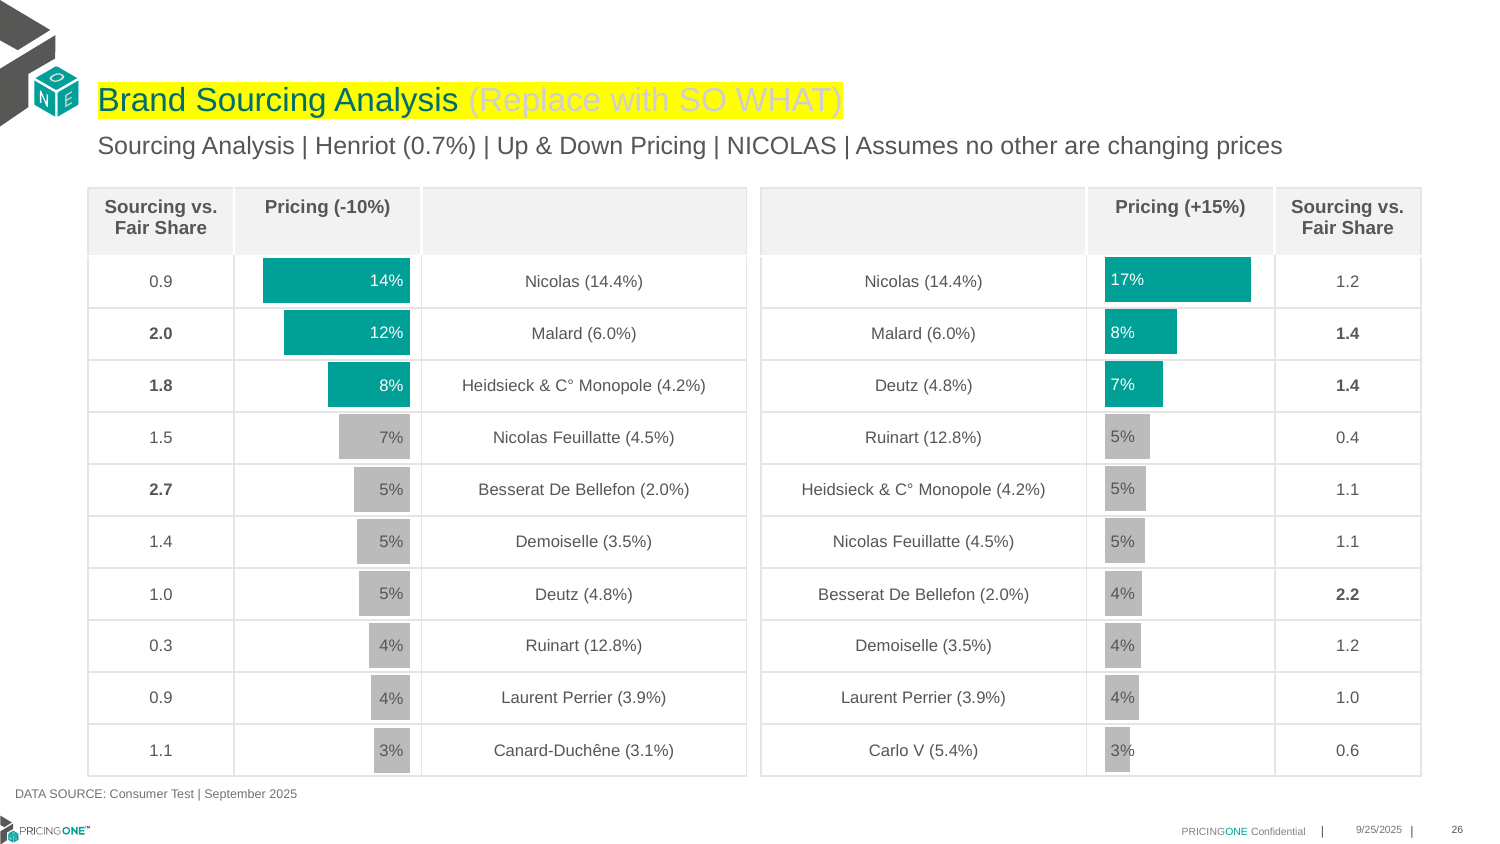

# Brand Sourcing Analysis (Replace with SO WHAT)
Sourcing Analysis | Henriot (0.7%) | Up & Down Pricing | NICOLAS | Assumes no other are changing prices
| Sourcing vs. Fair Share | Pricing (-10%) |  |
| --- | --- | --- |
| 0.9 |  | Nicolas (14.4%) |
| 2.0 |  | Malard (6.0%) |
| 1.8 |  | Heidsieck & C° Monopole (4.2%) |
| 1.5 |  | Nicolas Feuillatte (4.5%) |
| 2.7 |  | Besserat De Bellefon (2.0%) |
| 1.4 |  | Demoiselle (3.5%) |
| 1.0 |  | Deutz (4.8%) |
| 0.3 |  | Ruinart (12.8%) |
| 0.9 |  | Laurent Perrier (3.9%) |
| 1.1 |  | Canard-Duchêne (3.1%) |
|  | Pricing (+15%) | Sourcing vs. Fair Share |
| --- | --- | --- |
| Nicolas (14.4%) |  | 1.2 |
| Malard (6.0%) |  | 1.4 |
| Deutz (4.8%) |  | 1.4 |
| Ruinart (12.8%) |  | 0.4 |
| Heidsieck & C° Monopole (4.2%) |  | 1.1 |
| Nicolas Feuillatte (4.5%) |  | 1.1 |
| Besserat De Bellefon (2.0%) |  | 2.2 |
| Demoiselle (3.5%) |  | 1.2 |
| Laurent Perrier (3.9%) |  | 1.0 |
| Carlo V (5.4%) |  | 0.6 |

### Chart

| Category | Henriot (0.7%) |
|---|---|
| Nicolas (14.4%) | 0.17212756576512706 |
| Malard (6.0%) | 0.08486065697615053 |
| Deutz (4.8%) | 0.06788111819510424 |
| Ruinart (12.8%) | 0.05286370184946307 |
| Heidsieck & C° Monopole (4.2%) | 0.048170339283371055 |
| Nicolas Feuillatte (4.5%) | 0.04777823375438878 |
| Besserat De Bellefon (2.0%) | 0.04357384737755768 |
| Demoiselle (3.5%) | 0.0425062001606685 |
| Laurent Perrier (3.9%) | 0.040551230225010844 |
| Carlo V (5.4%) | 0.030185940233976725 |

### Chart

| Category | Henriot (0.7%) |
|---|---|
| Nicolas (14.4%) | 0.13706158213130162 |
| Malard (6.0%) | 0.11781441654125178 |
| Heidsieck & C° Monopole (4.2%) | 0.07631957096232987 |
| Nicolas Feuillatte (4.5%) | 0.06637413866513557 |
| Besserat De Bellefon (2.0%) | 0.052865325848914305 |
| Demoiselle (3.5%) | 0.04935928363013227 |
| Deutz (4.8%) | 0.04816561412277604 |
| Ruinart (12.8%) | 0.038001733546108585 |
| Laurent Perrier (3.9%) | 0.03676685768454789 |
| Canard-Duchêne (3.1%) | 0.0334150196497026 |
DATA SOURCE: Consumer Test | September 2025

9/25/2025
26